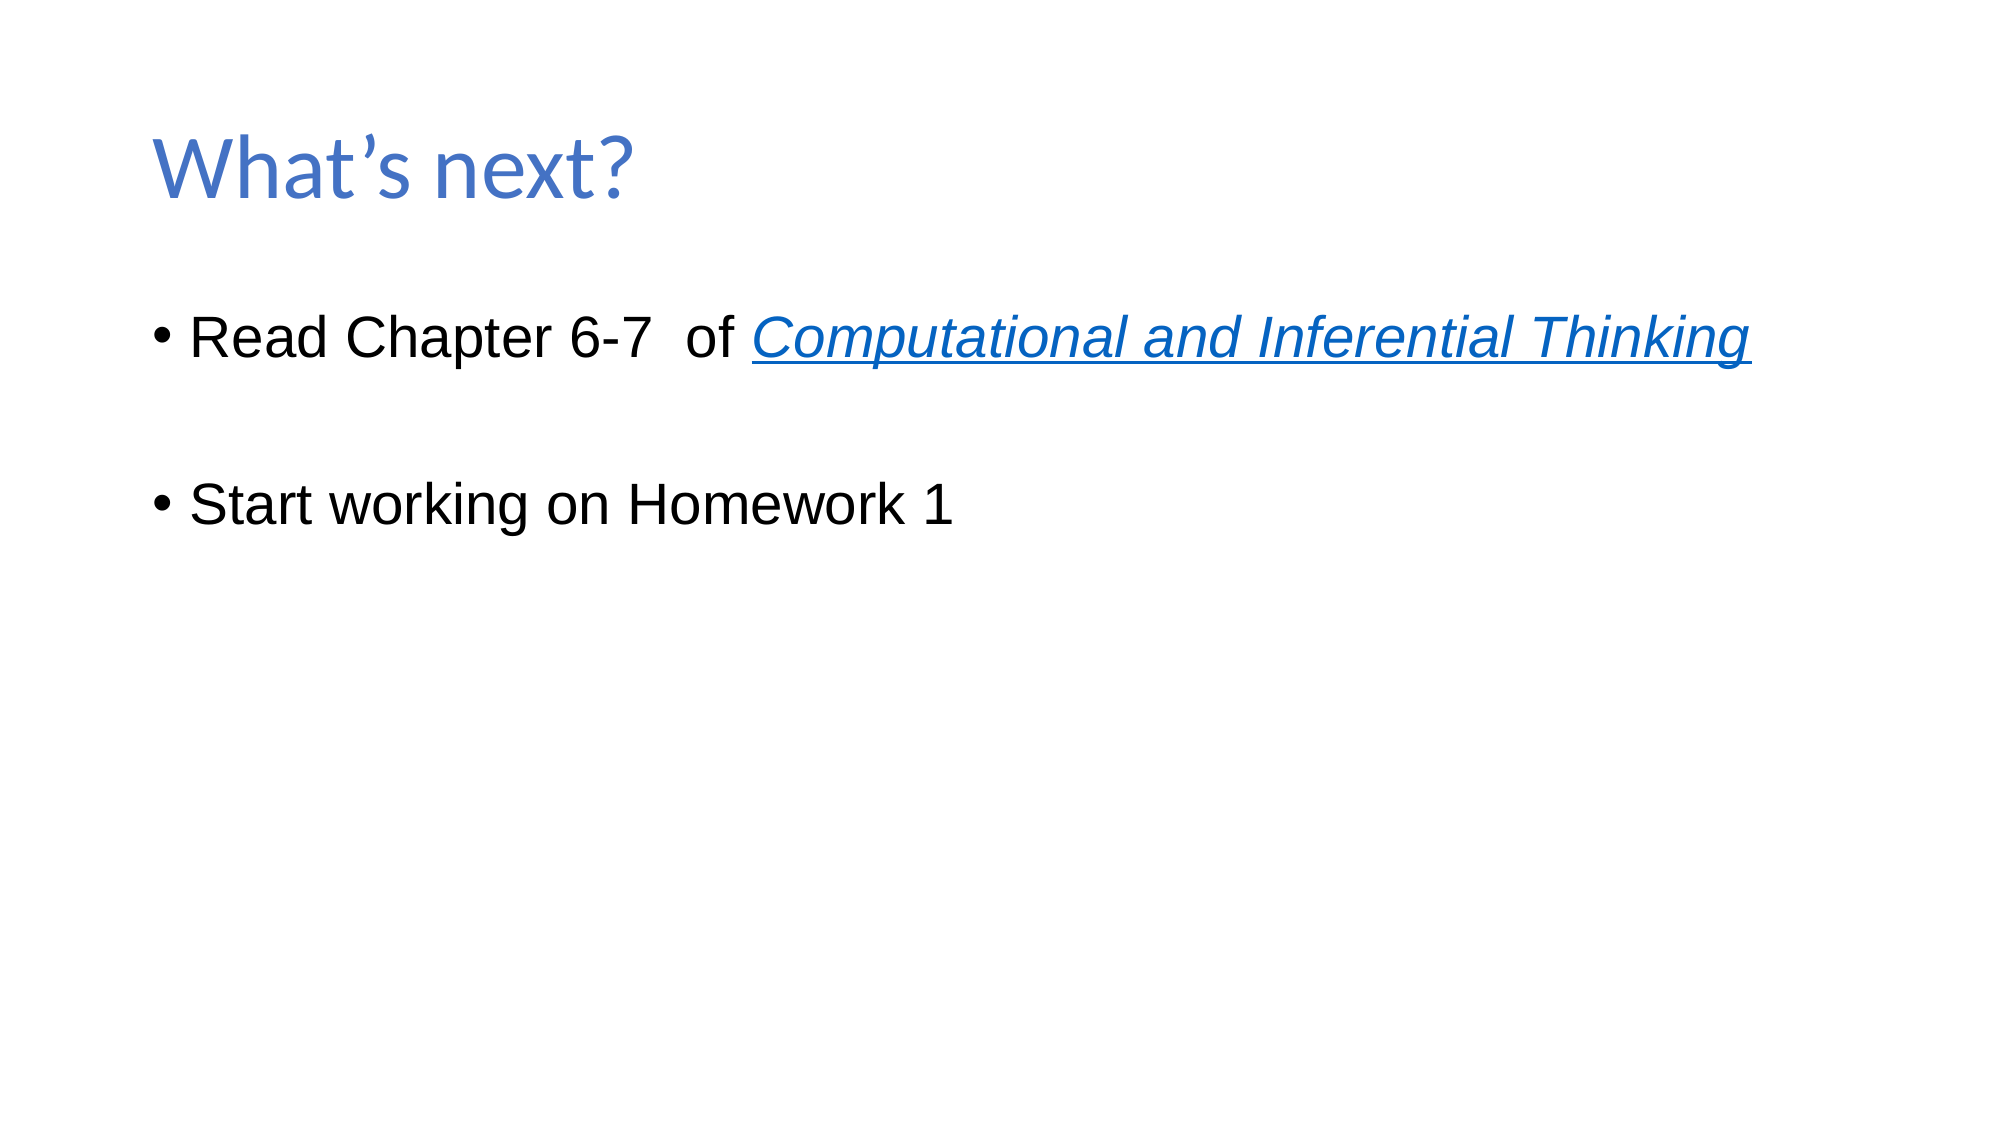

# What’s next?
Read Chapter 6-7  of Computational and Inferential Thinking

Start working on Homework 1